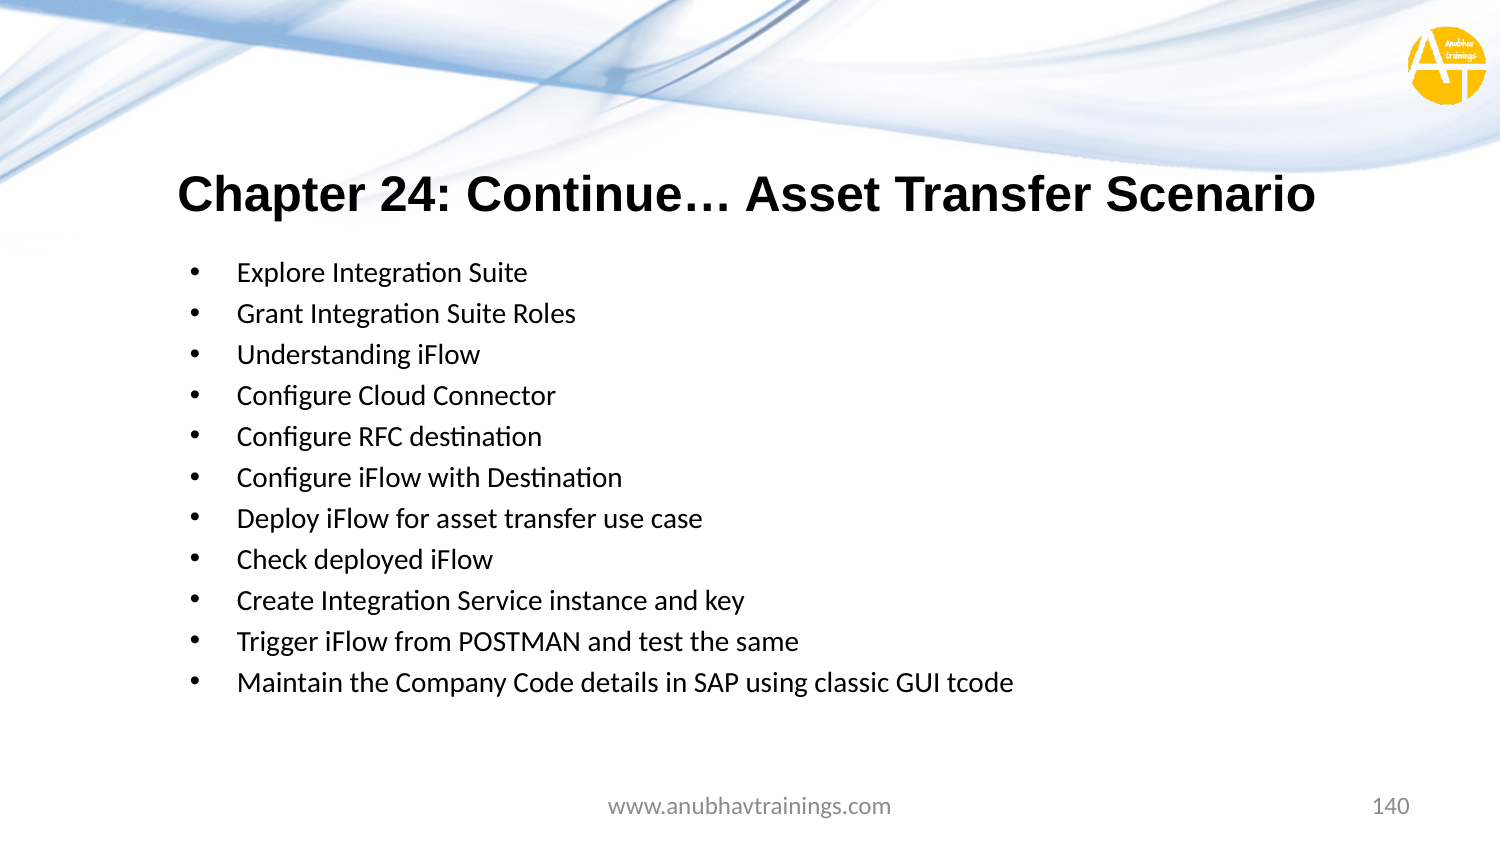

# Chapter 24: Continue… Asset Transfer Scenario
Explore Integration Suite
Grant Integration Suite Roles
Understanding iFlow
Configure Cloud Connector
Configure RFC destination
Configure iFlow with Destination
Deploy iFlow for asset transfer use case
Check deployed iFlow
Create Integration Service instance and key
Trigger iFlow from POSTMAN and test the same
Maintain the Company Code details in SAP using classic GUI tcode

www.anubhavtrainings.com
140